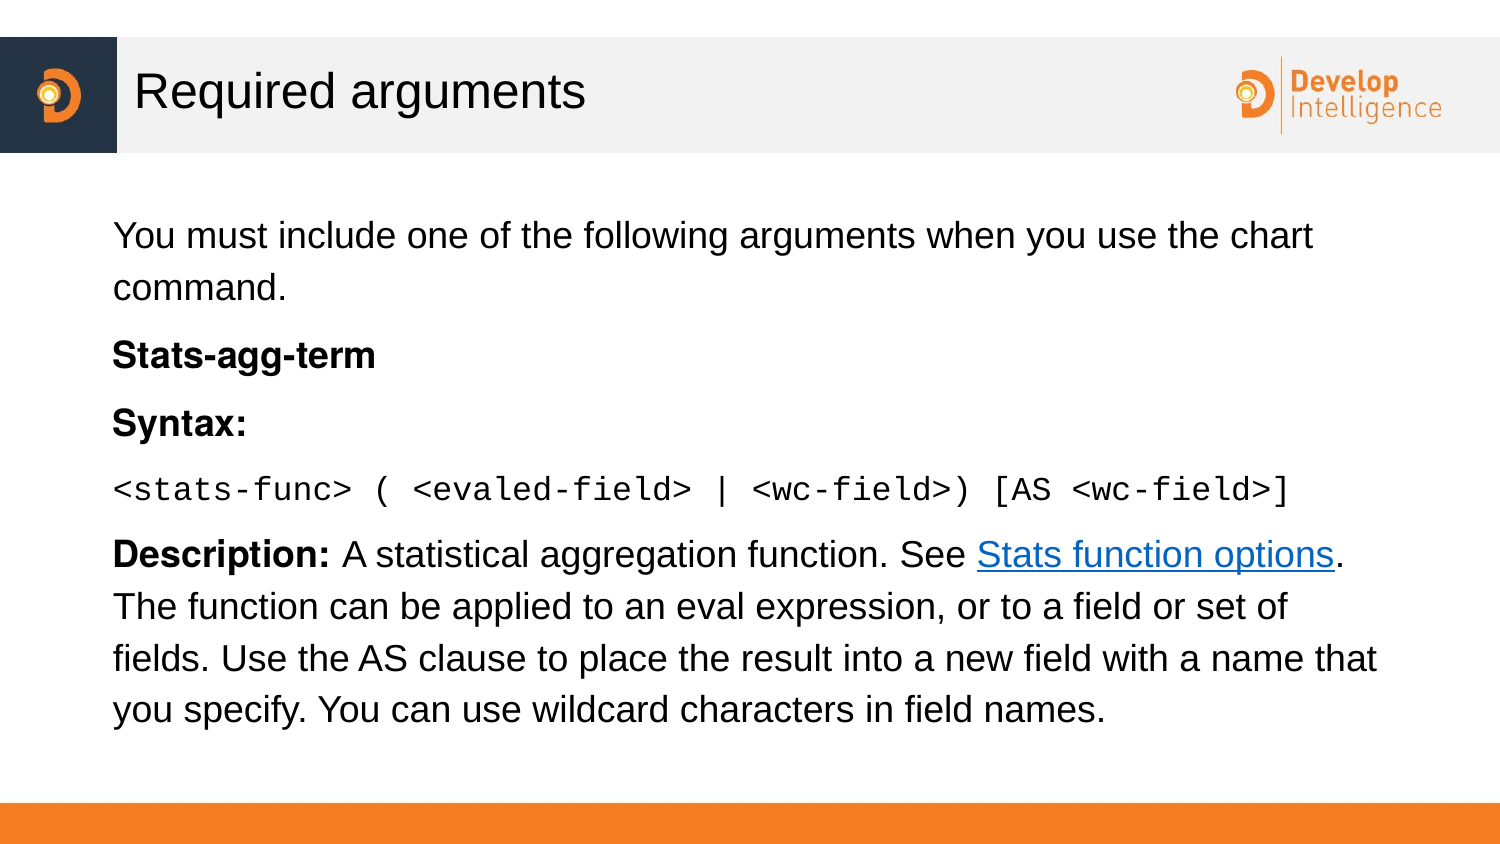

# Required arguments
You must include one of the following arguments when you use the chart command.
Stats-agg-term
Syntax:
<stats-func> ( <evaled-field> | <wc-field>) [AS <wc-field>]
Description: A statistical aggregation function. See Stats function options. The function can be applied to an eval expression, or to a field or set of fields. Use the AS clause to place the result into a new field with a name that you specify. You can use wildcard characters in field names.